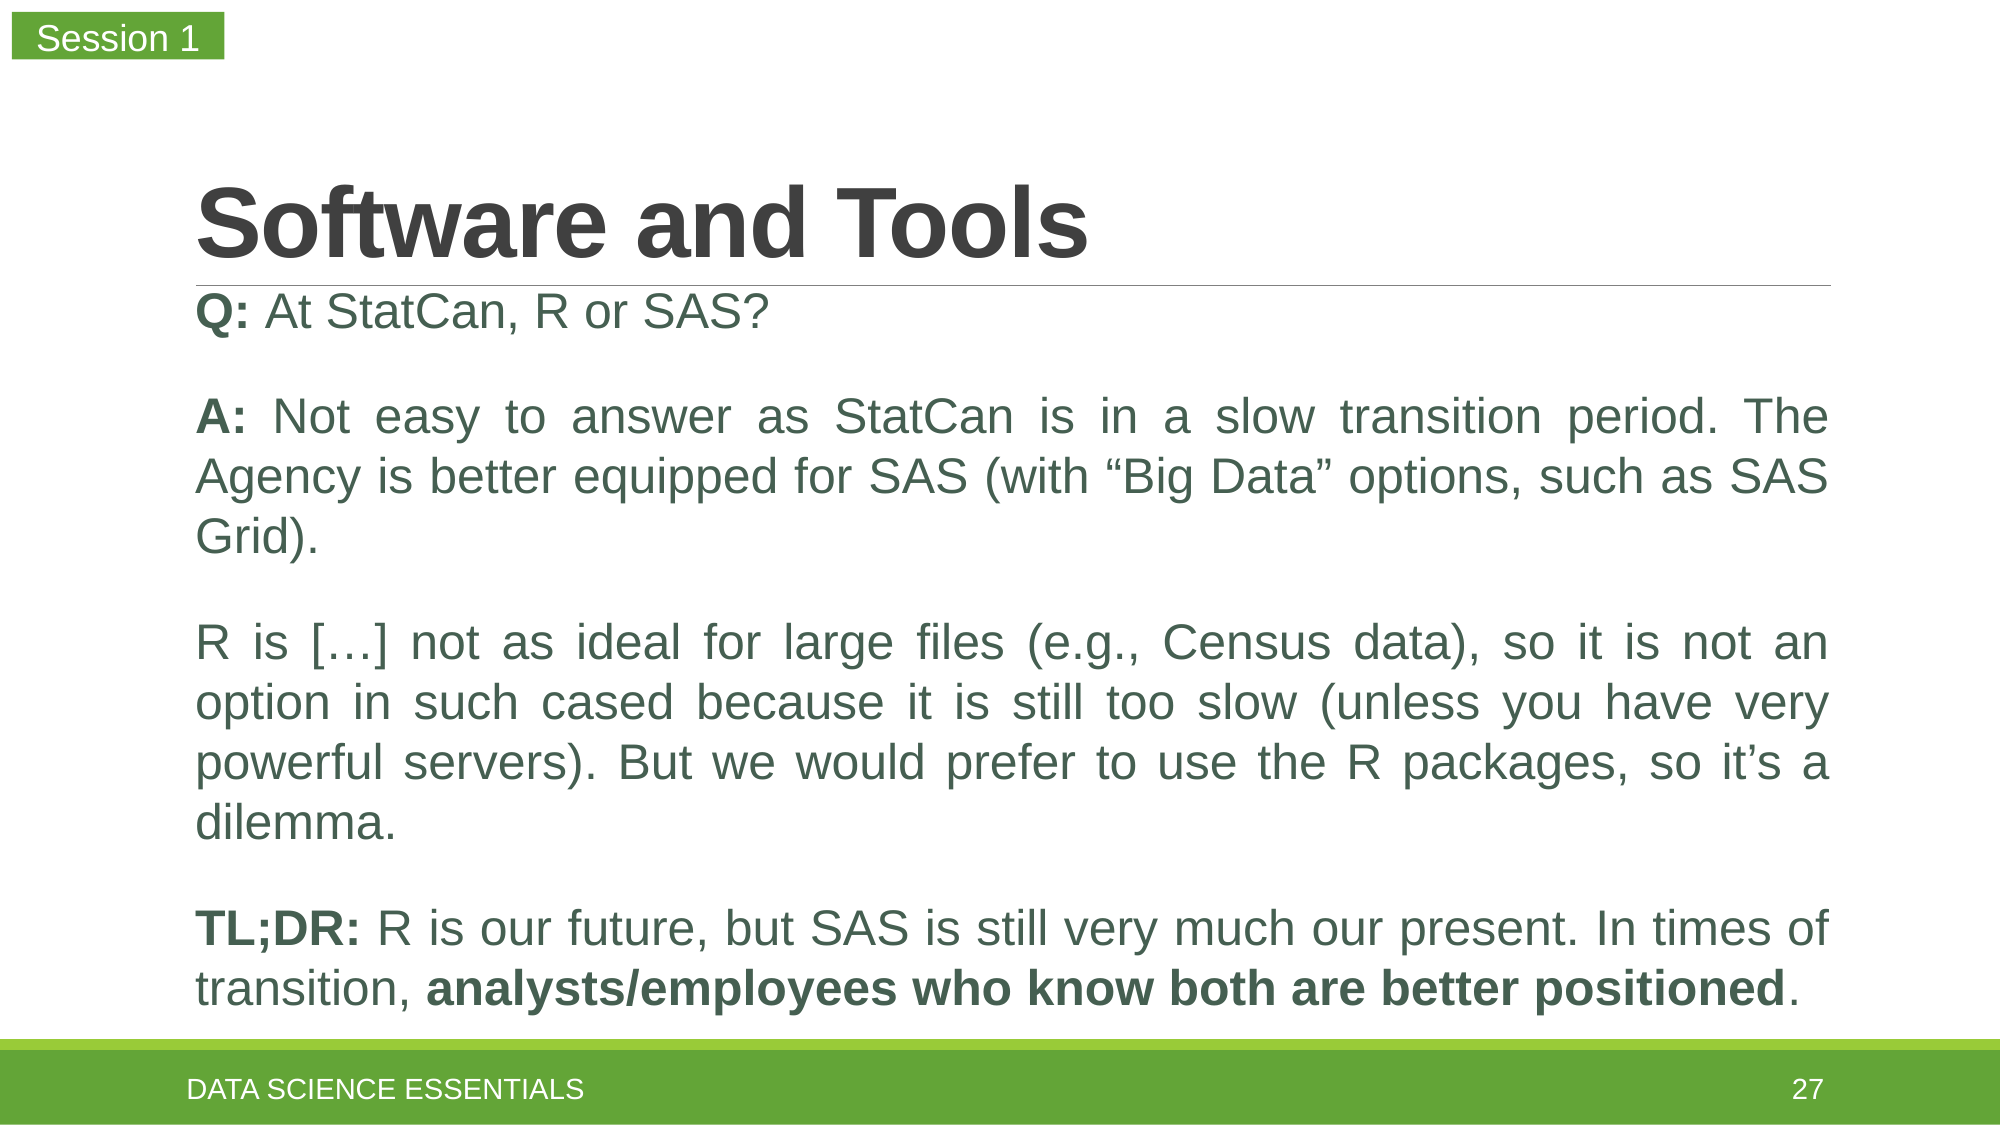

Session 1
# Software and Tools
Q: At StatCan, R or SAS?
A: Not easy to answer as StatCan is in a slow transition period. The Agency is better equipped for SAS (with “Big Data” options, such as SAS Grid).
R is […] not as ideal for large files (e.g., Census data), so it is not an option in such cased because it is still too slow (unless you have very powerful servers). But we would prefer to use the R packages, so it’s a dilemma.
TL;DR: R is our future, but SAS is still very much our present. In times of transition, analysts/employees who know both are better positioned.
DATA SCIENCE ESSENTIALS
27